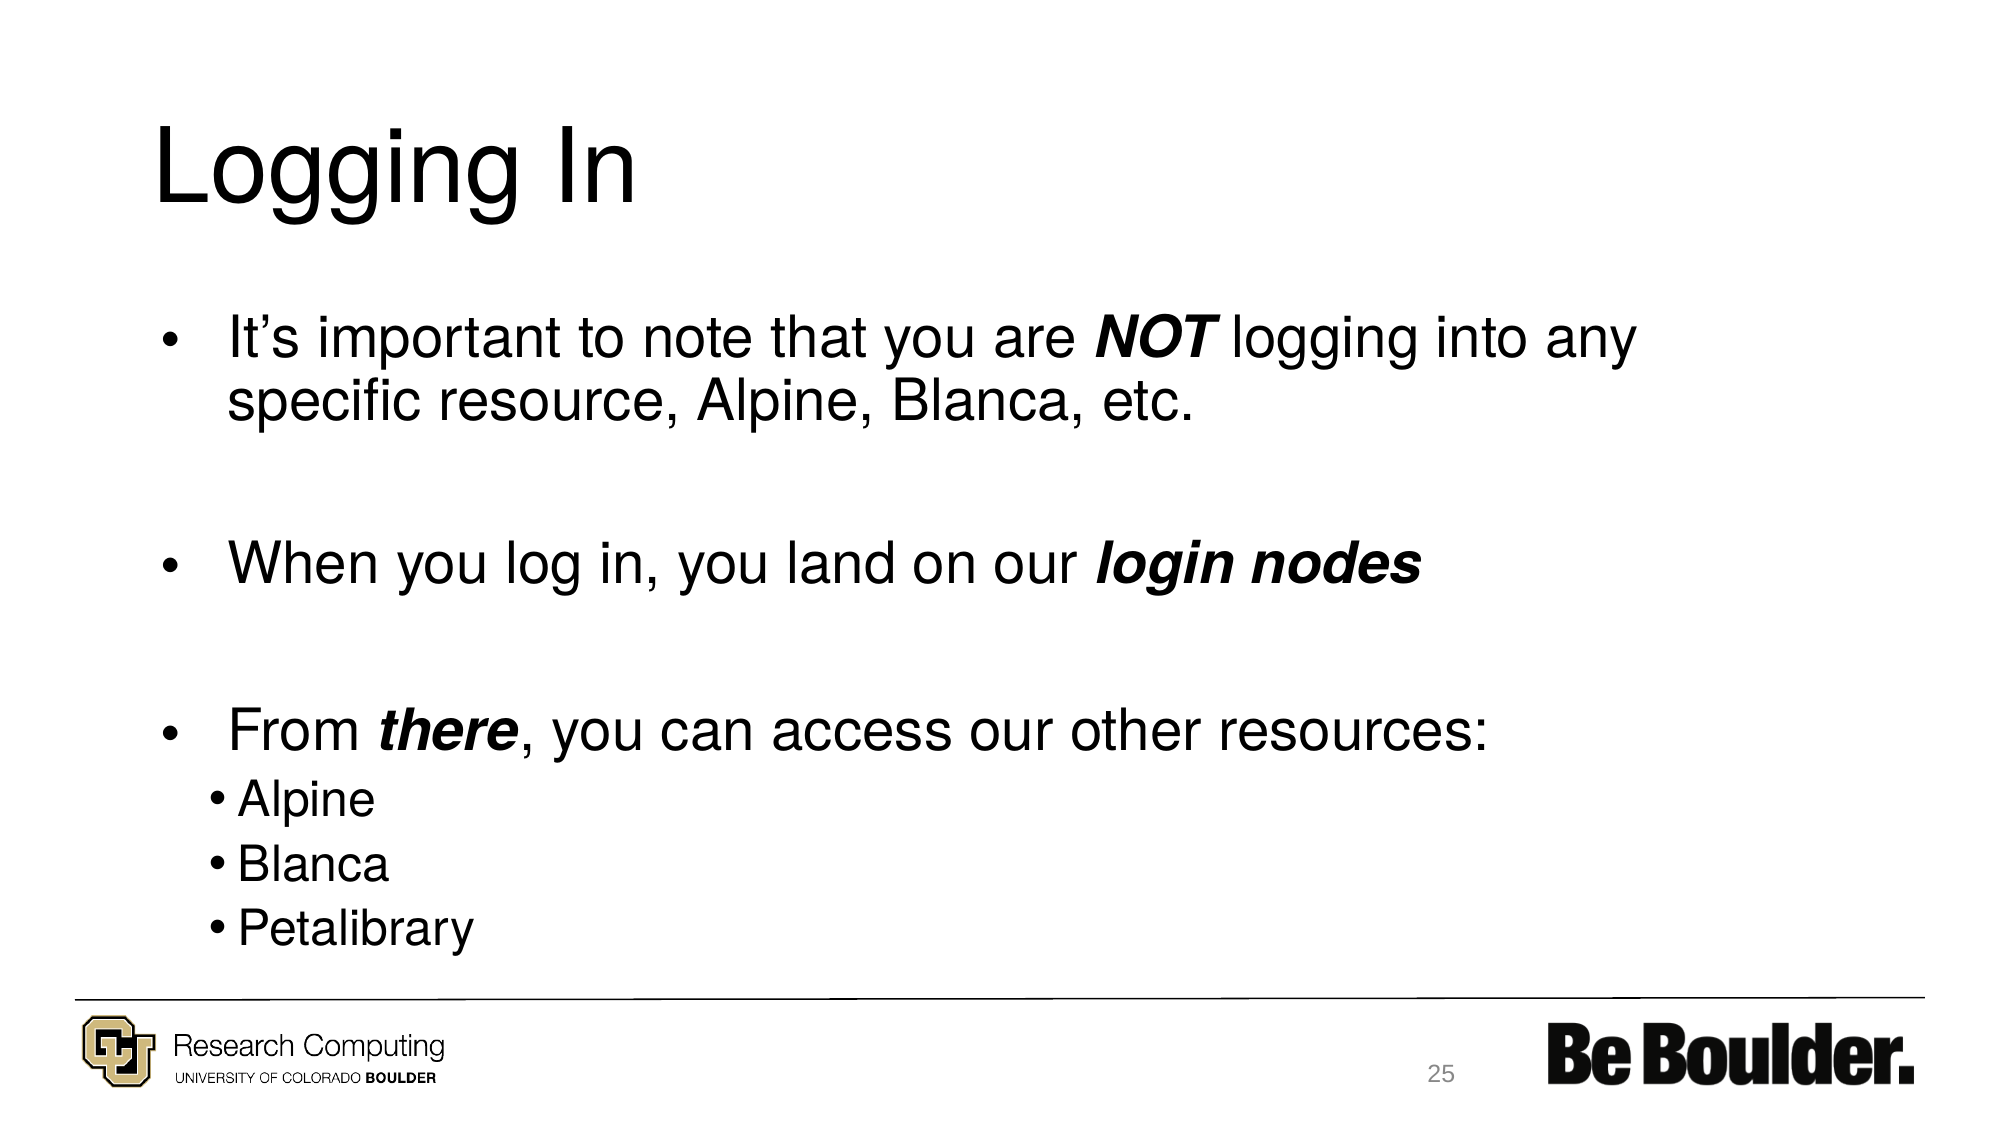

# Logging In
It’s important to note that you are NOT logging into any specific resource, Alpine, Blanca, etc.

When you log in, you land on our login nodes

From there, you can access our other resources:
Alpine
Blanca
Petalibrary
25